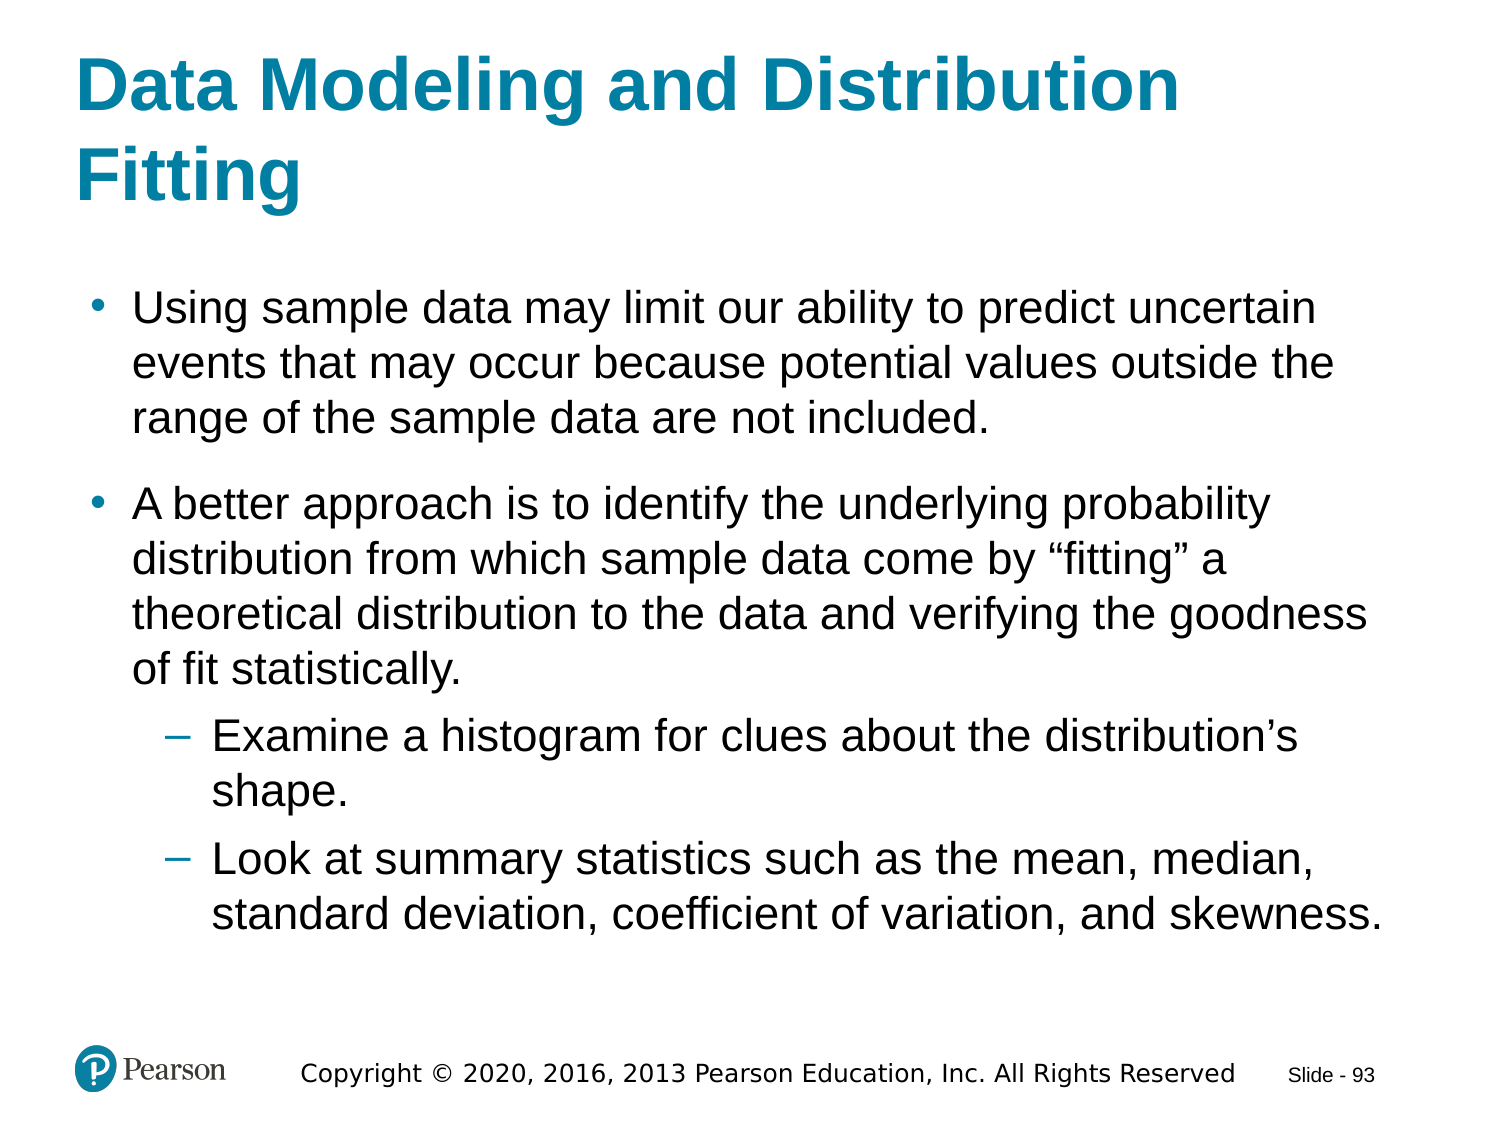

# Data Modeling and Distribution Fitting
Using sample data may limit our ability to predict uncertain events that may occur because potential values outside the range of the sample data are not included.
A better approach is to identify the underlying probability distribution from which sample data come by “fitting” a theoretical distribution to the data and verifying the goodness of fit statistically.
Examine a histogram for clues about the distribution’s shape.
Look at summary statistics such as the mean, median, standard deviation, coefficient of variation, and skewness.